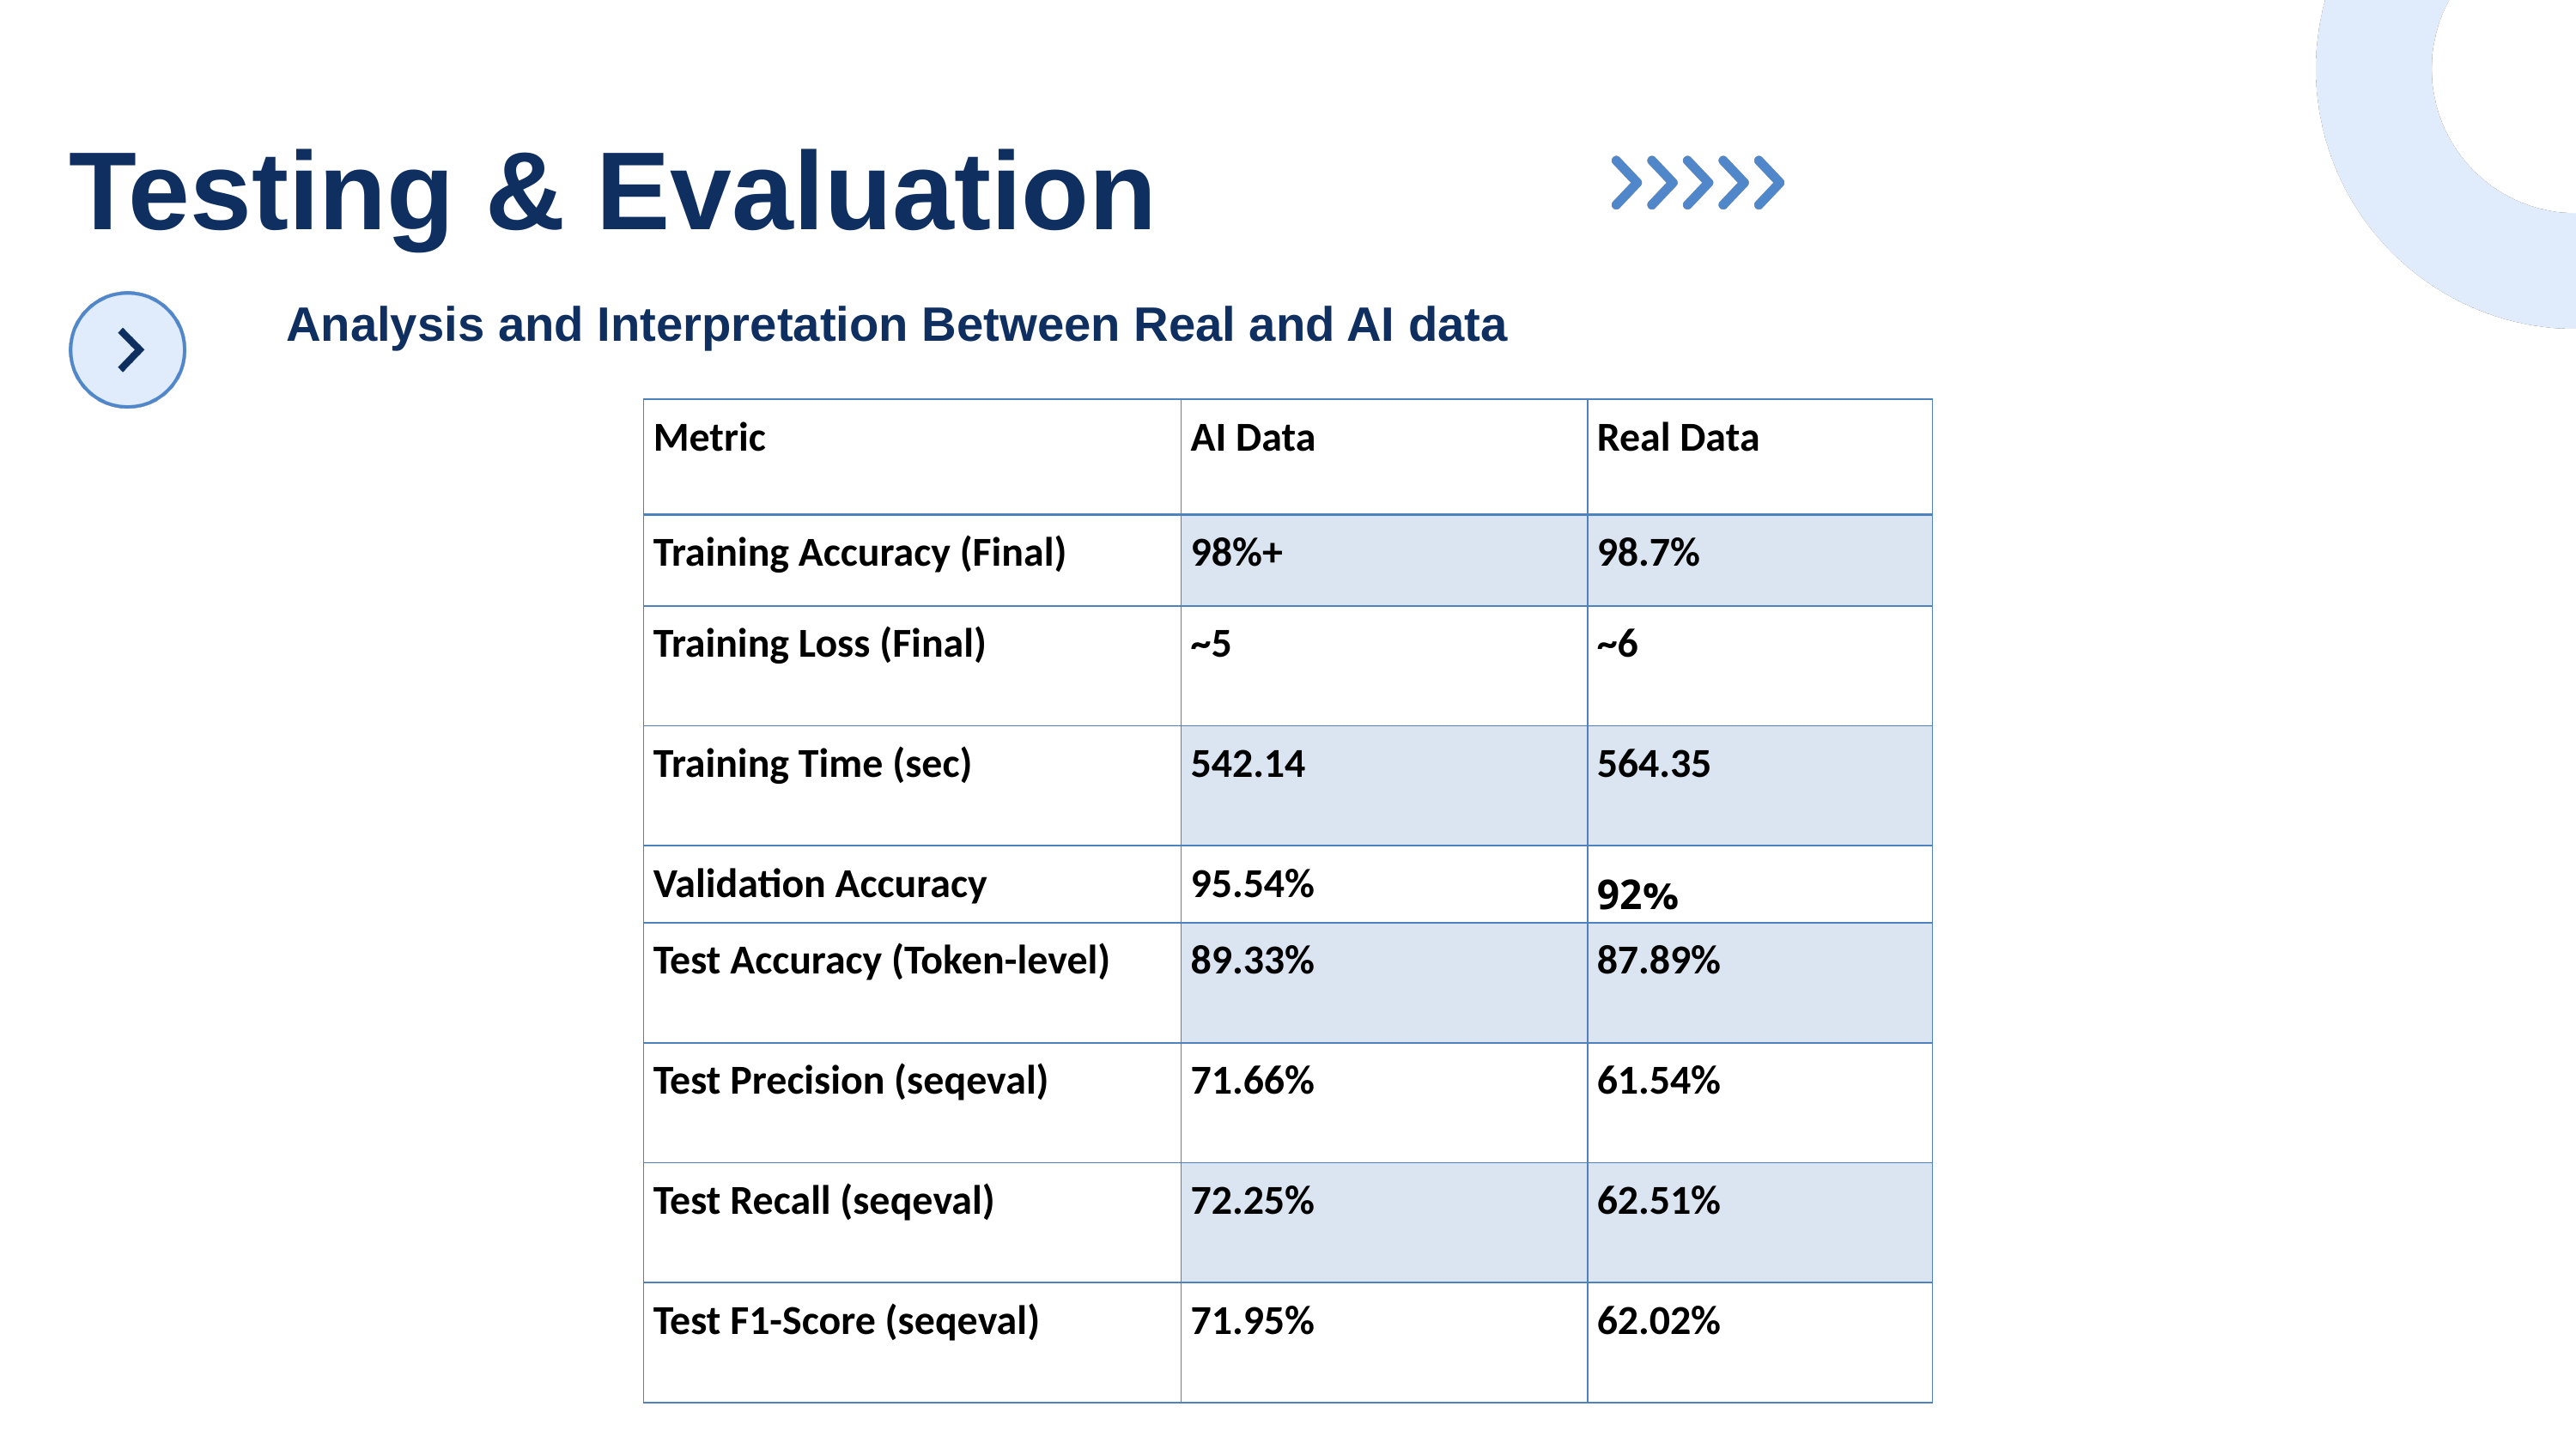

Testing & Evaluation

Analysis and Interpretation Between Real and AI data
| Metric | AI Data | Real Data |
| --- | --- | --- |
| Training Accuracy (Final) | 98%+ | 98.7% |
| Training Loss (Final) | ~5 | ~6 |
| Training Time (sec) | 542.14 | 564.35 |
| Validation Accuracy | 95.54% | 92% |
| Test Accuracy (Token-level) | 89.33% | 87.89% |
| Test Precision (seqeval) | 71.66% | 61.54% |
| Test Recall (seqeval) | 72.25% | 62.51% |
| Test F1-Score (seqeval) | 71.95% | 62.02% |